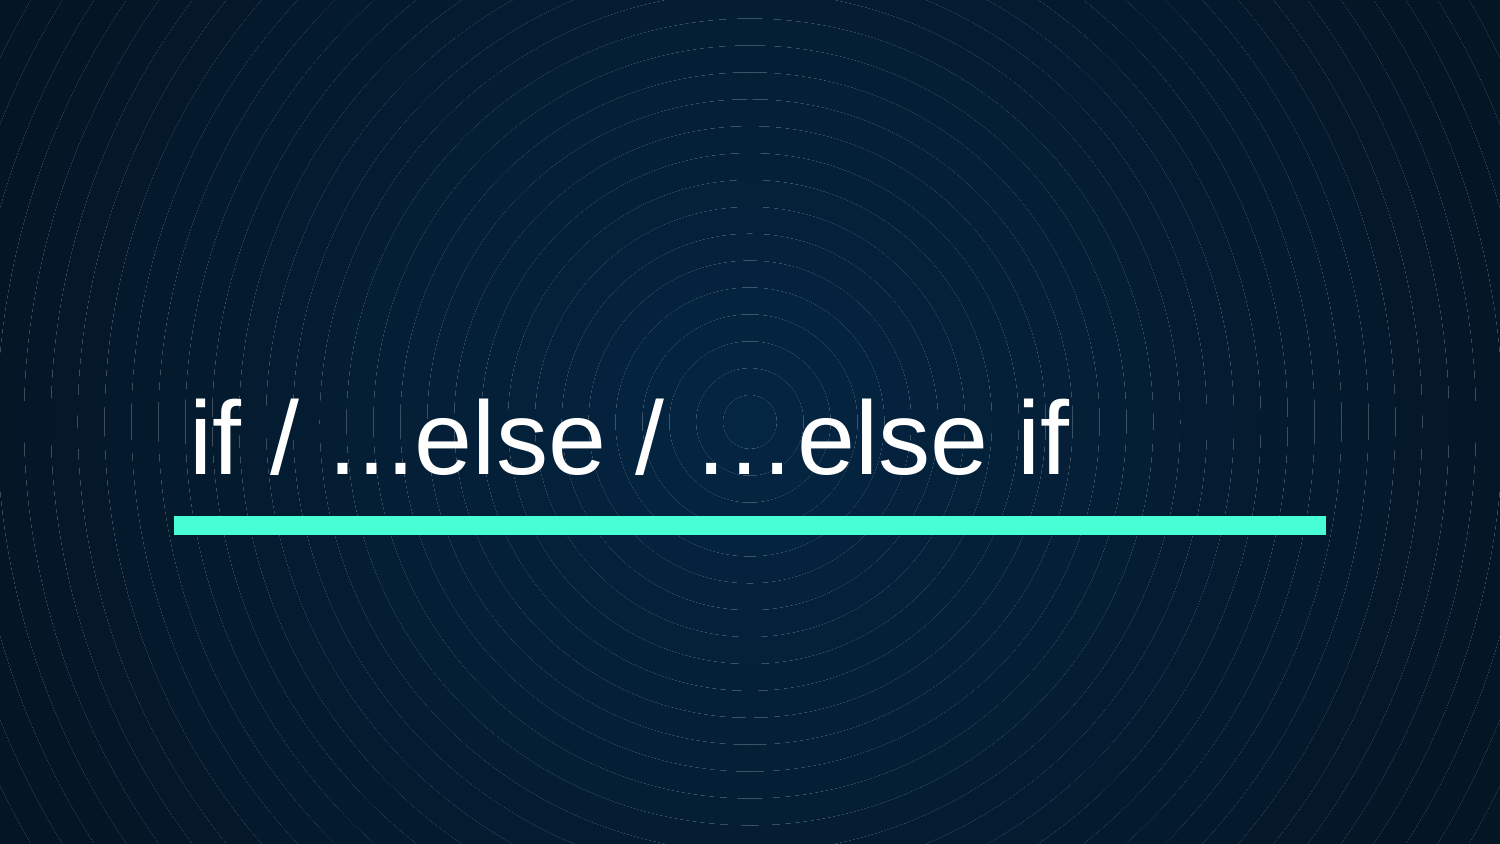

# if / ...else / …else if